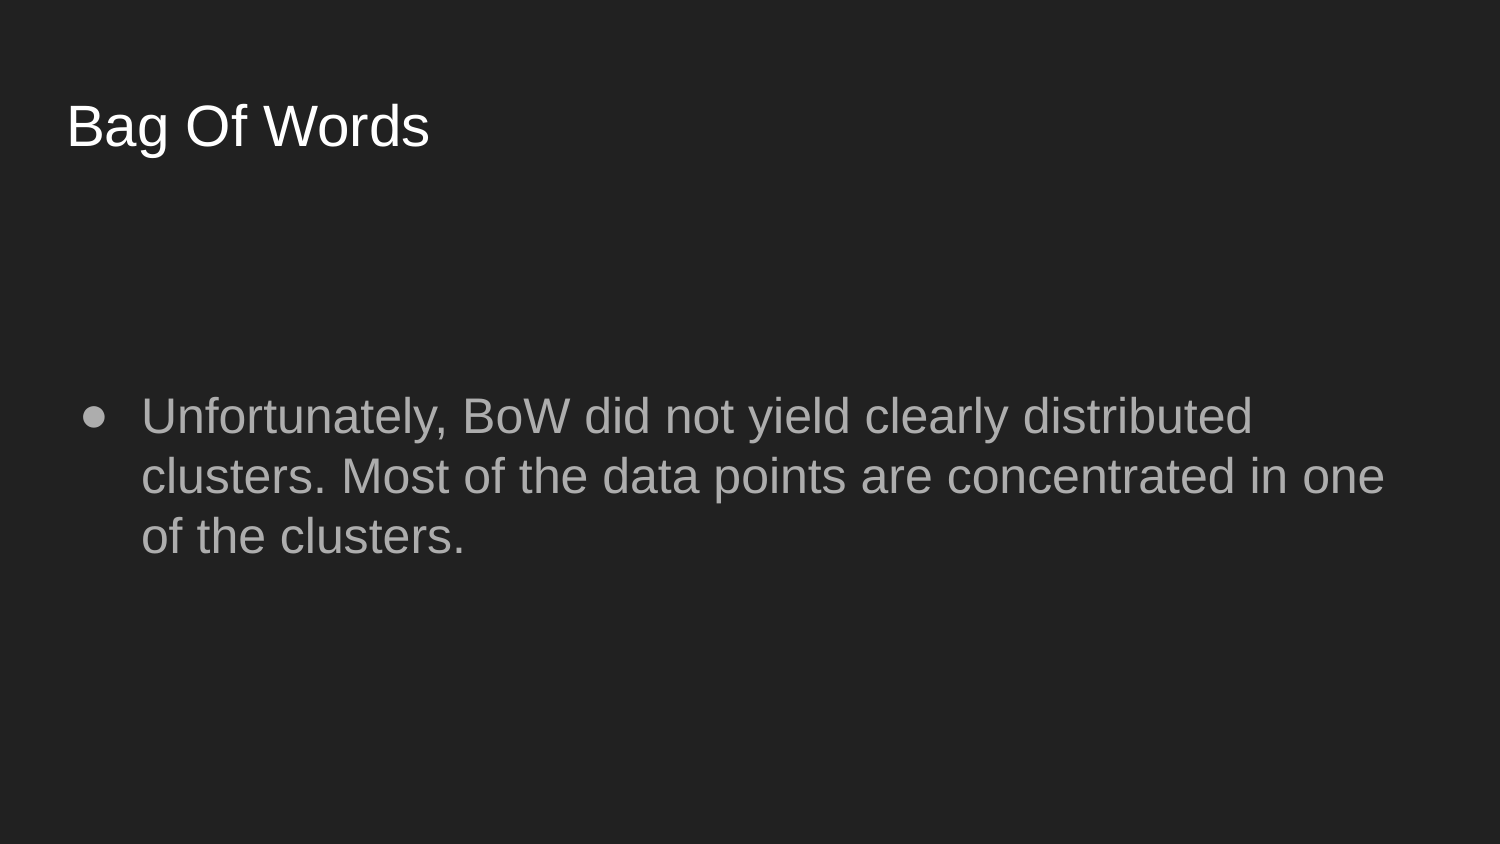

# Bag Of Words

Unfortunately, BoW did not yield clearly distributed
clusters. Most of the data points are concentrated in one of the clusters.